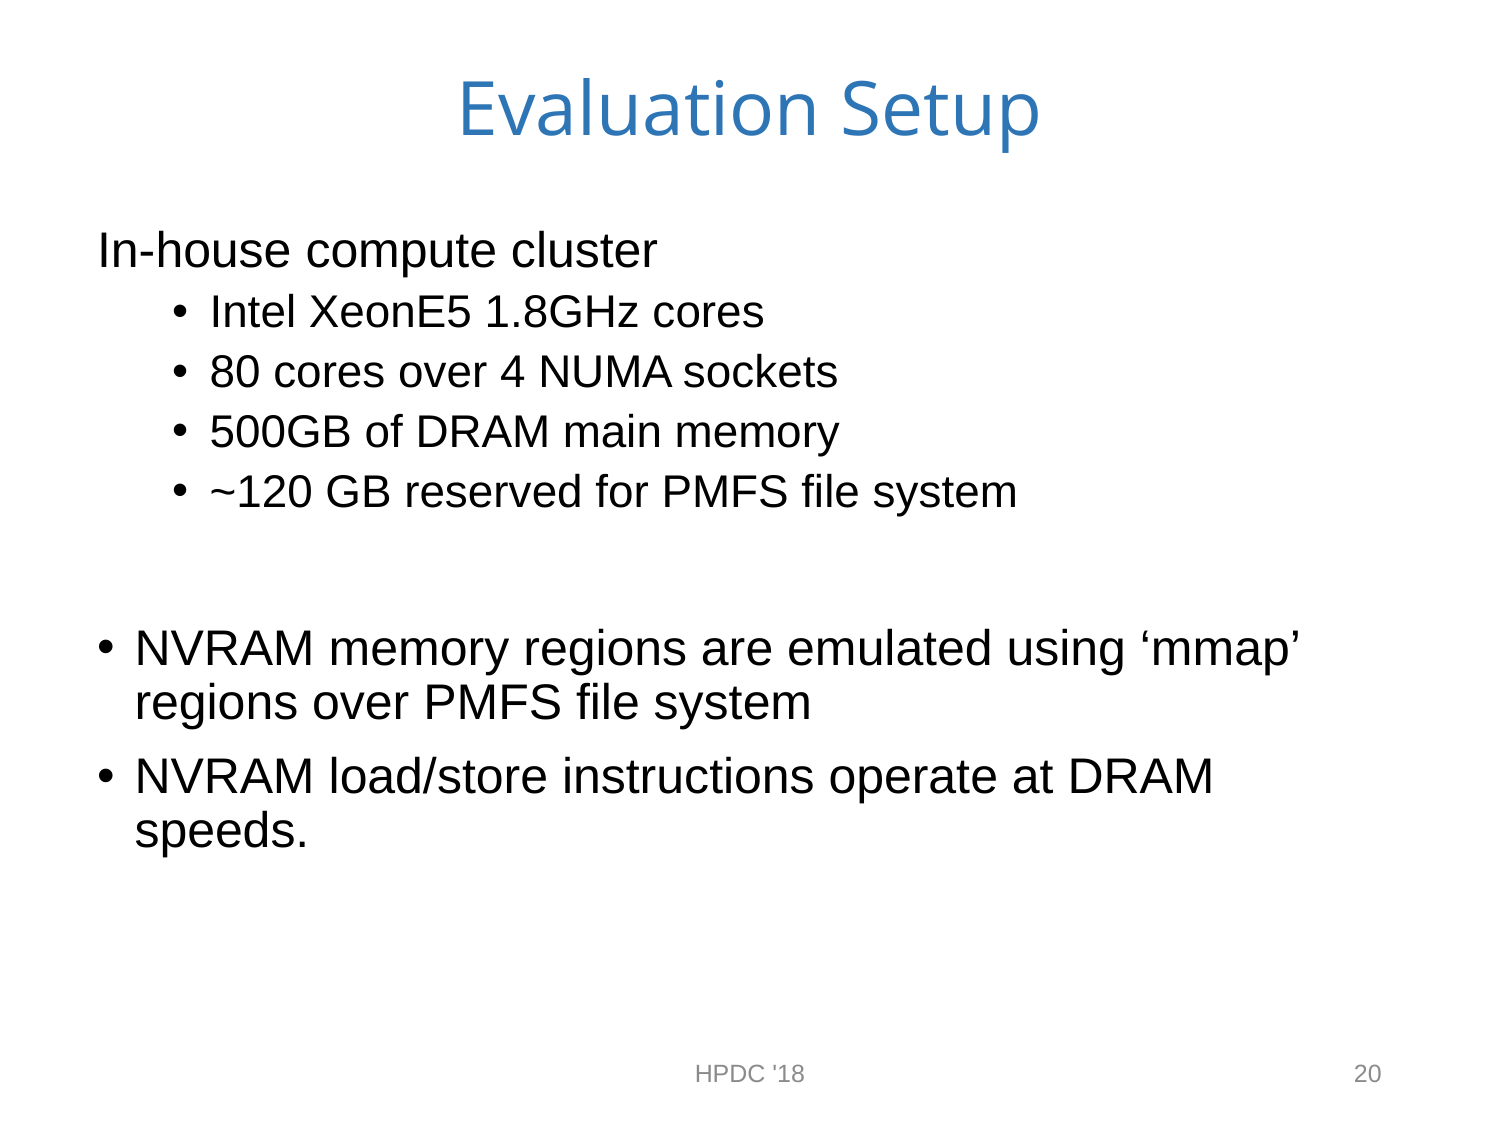

# Evaluation Setup
In-house compute cluster
Intel XeonE5 1.8GHz cores
80 cores over 4 NUMA sockets
500GB of DRAM main memory
~120 GB reserved for PMFS file system

NVRAM memory regions are emulated using ‘mmap’ regions over PMFS file system
NVRAM load/store instructions operate at DRAM speeds.

HPDC '18
20